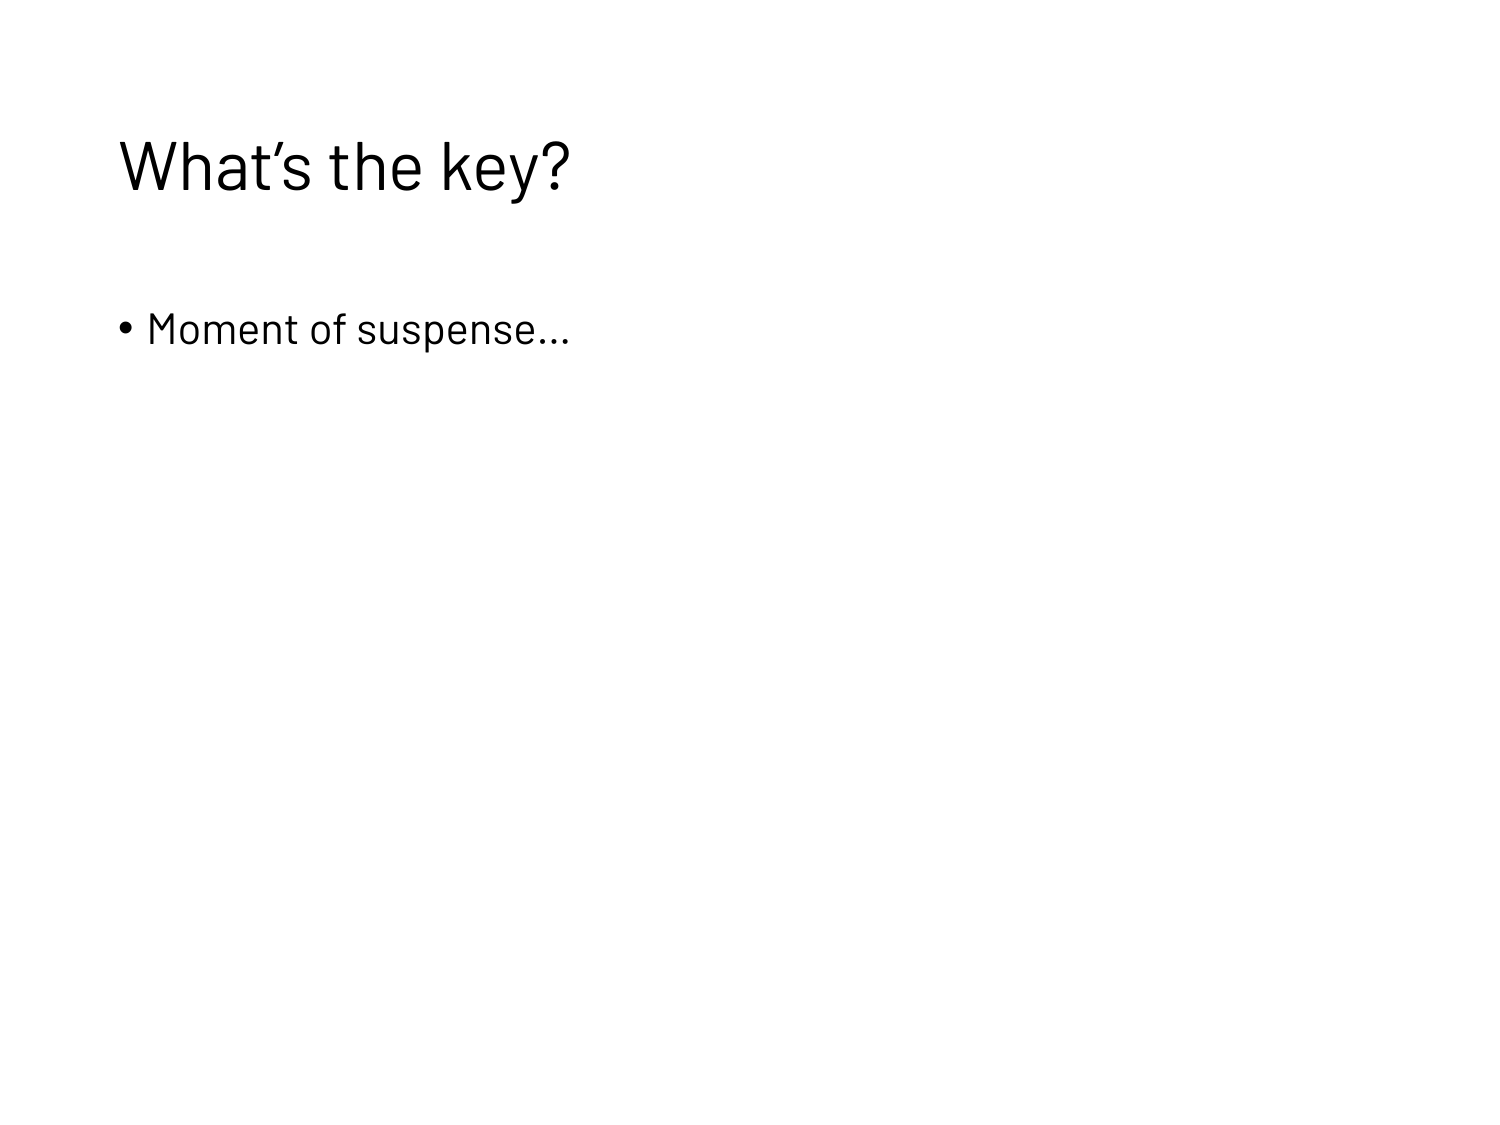

# What’s the key?
Moment of suspense…